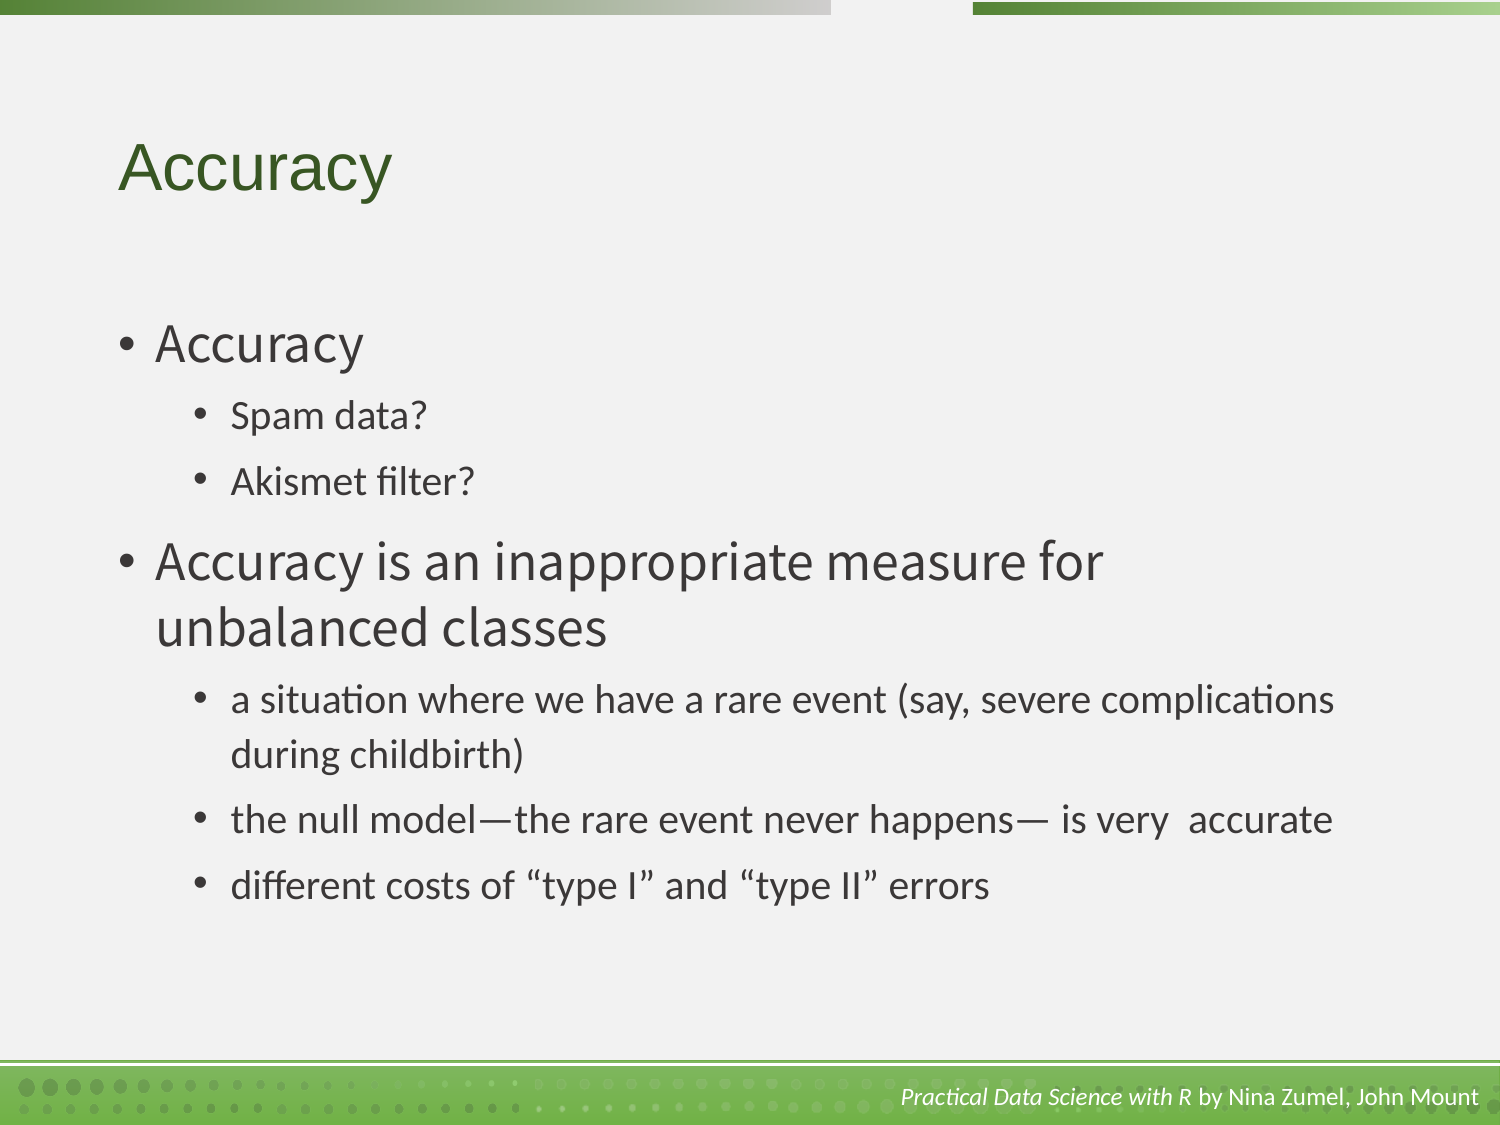

# Accuracy
Accuracy
Spam data?
Akismet filter?
Accuracy is an inappropriate measure for unbalanced classes
a situation where we have a rare event (say, severe complications during childbirth)
the null model—the rare event never happens— is very  accurate
different costs of “type I” and “type II” errors

Practical Data Science with R by Nina Zumel, John Mount